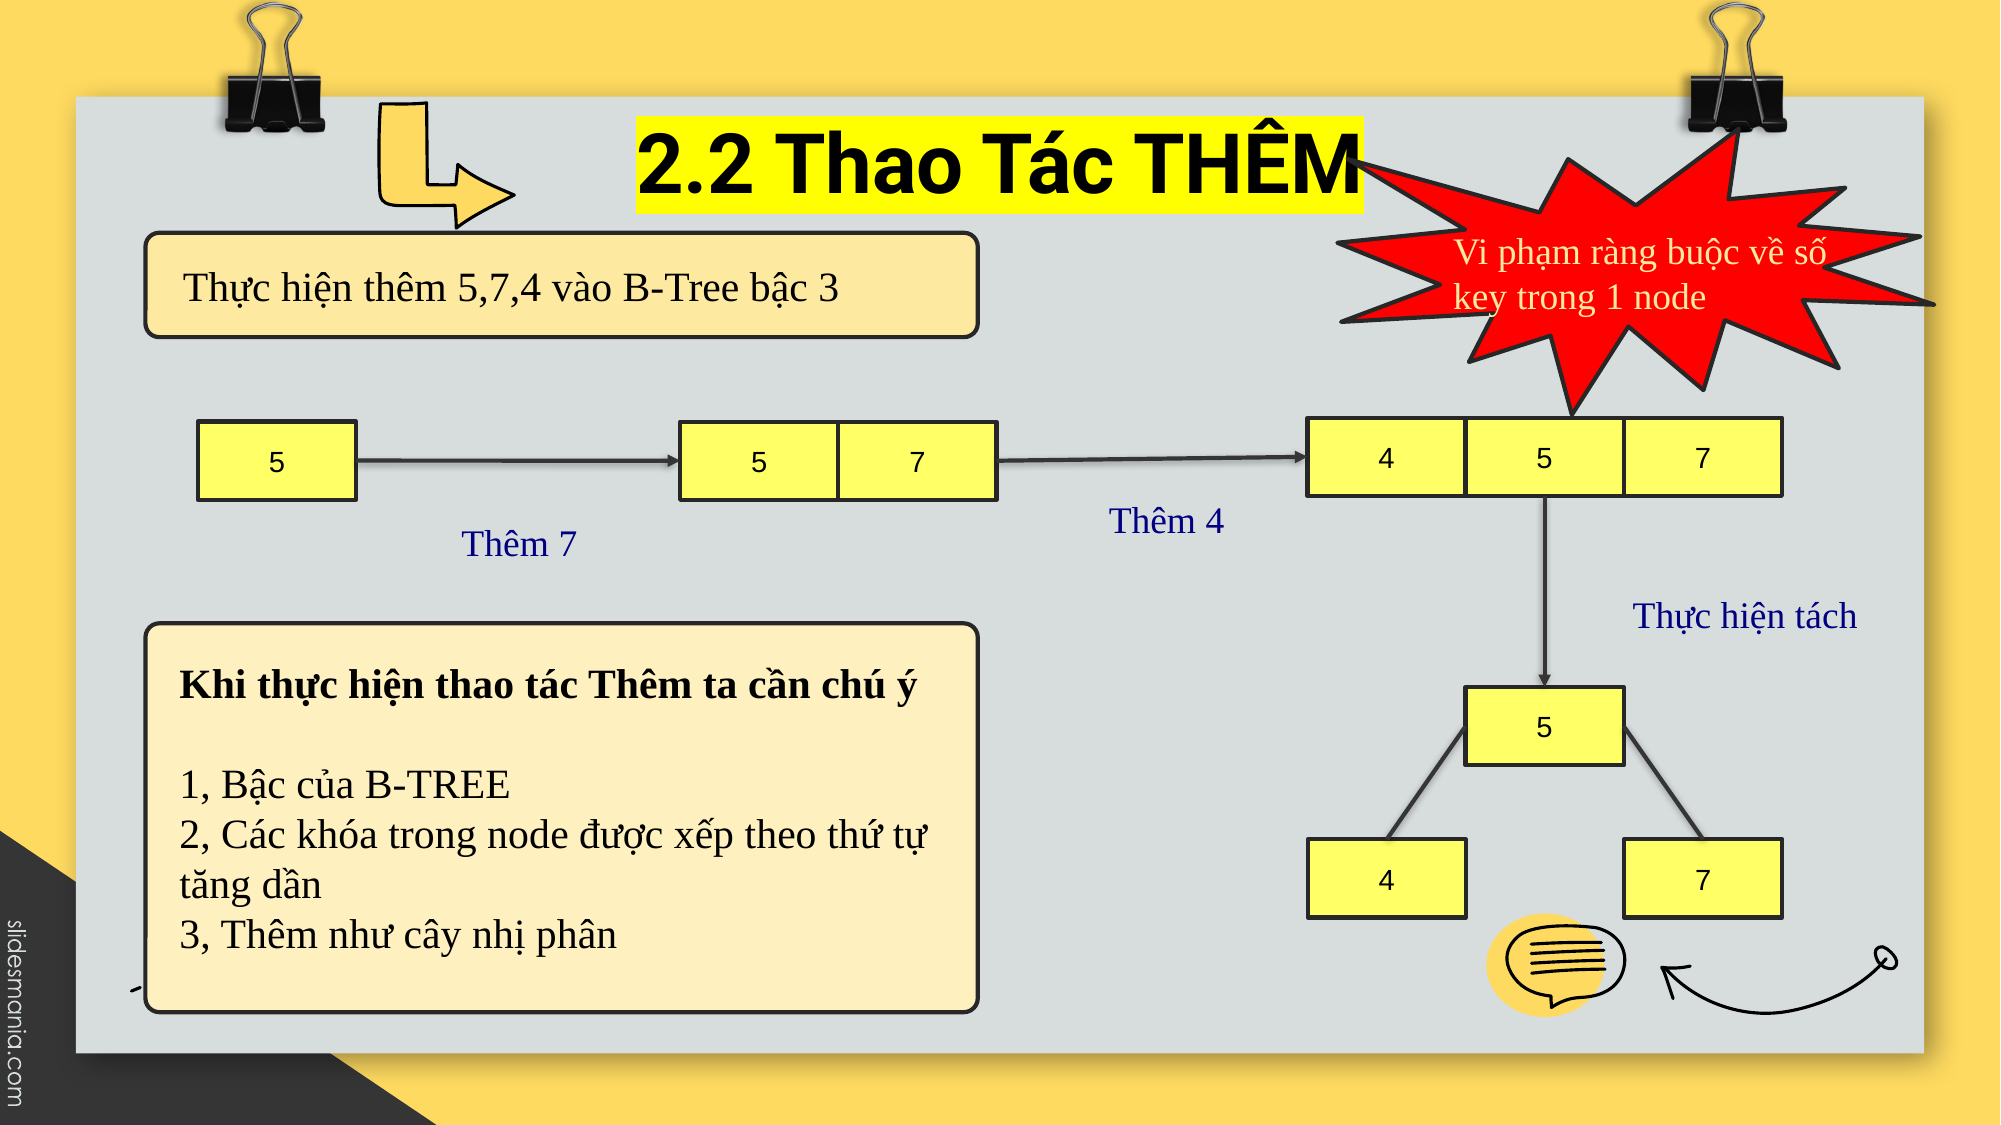

# 2.2 Thao Tác THÊM

Vi phạm ràng buộc về số key trong 1 node

Thực hiện thêm 5,7,4 vào B-Tree bậc 3
4
5
7
5
5
7
Thêm 4
Thêm 7
Thực hiện tách

Khi thực hiện thao tác Thêm ta cần chú ý

1, Bậc của B-TREE
2, Các khóa trong node được xếp theo thứ tự tăng dần
3, Thêm như cây nhị phân
5
4
7